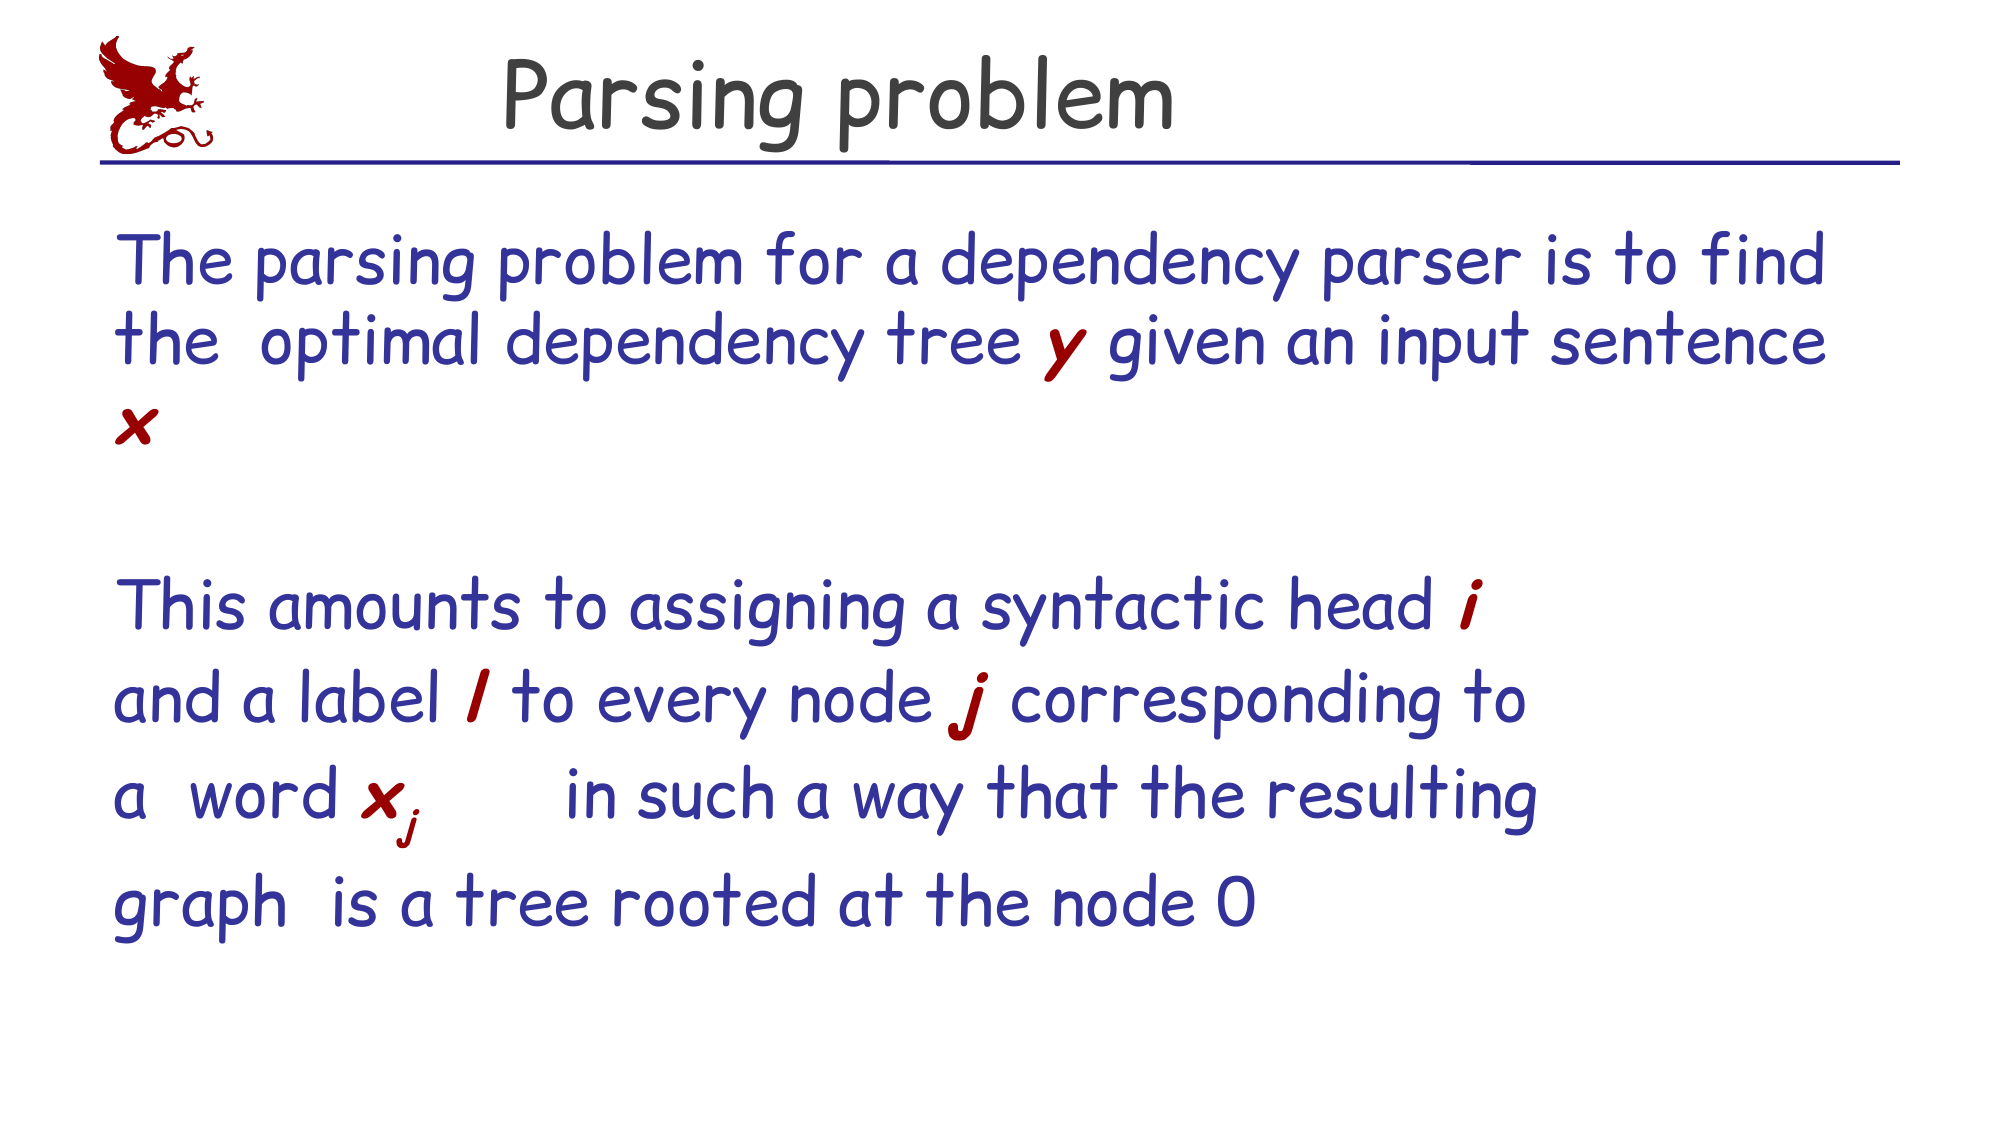

# Parsing problem
The parsing problem for a dependency parser is to find the  optimal dependency tree y given an input sentence x

This amounts to assigning a syntactic head i  and a label l to every node j corresponding to a  word xj	in such a way that the resulting graph  is a tree rooted at the node 0